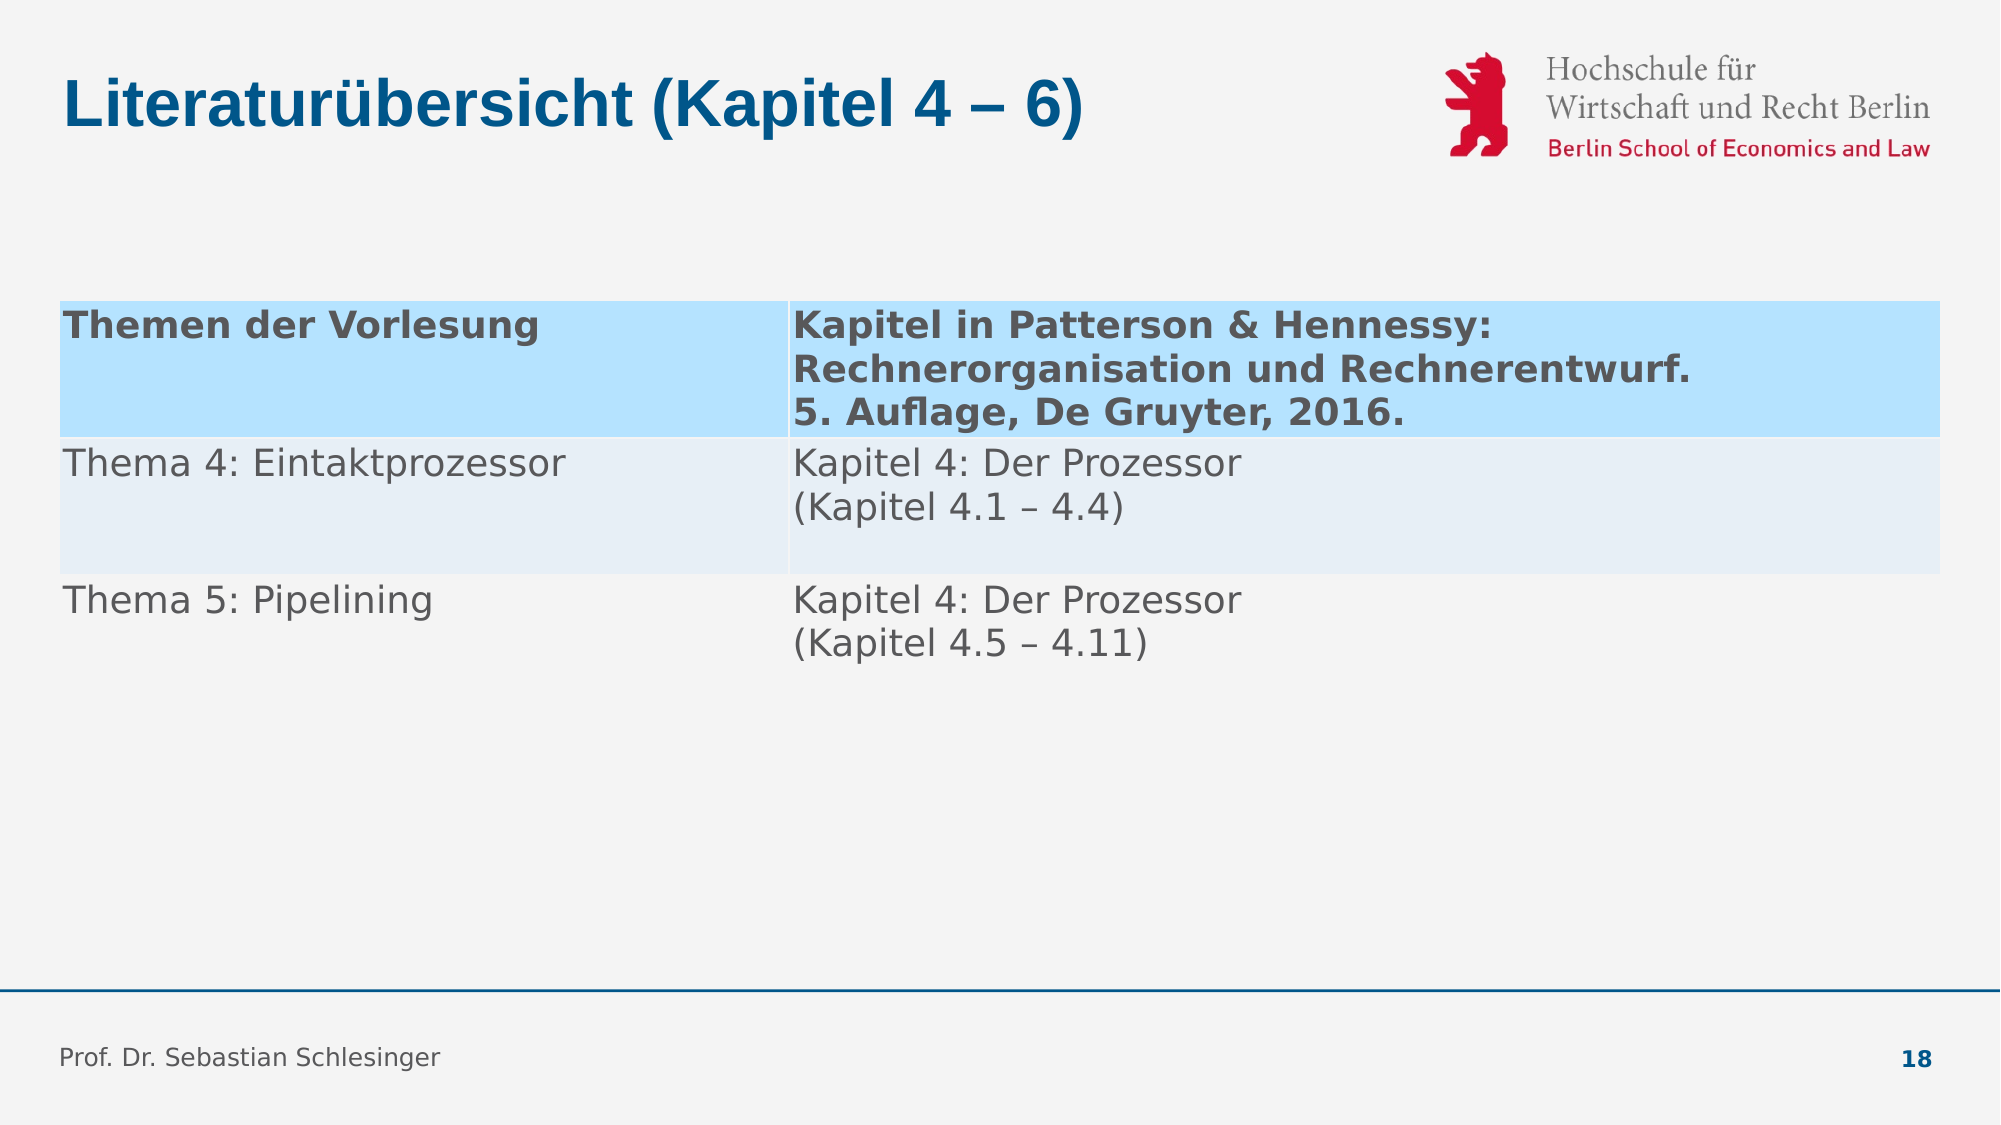

# Literaturübersicht (Kapitel 4 – 6)
| Themen der Vorlesung | Kapitel in Patterson & Hennessy: Rechnerorganisation und Rechnerentwurf. 5. Auflage, De Gruyter, 2016. |
| --- | --- |
| Thema 4: Eintaktprozessor | Kapitel 4: Der Prozessor (Kapitel 4.1 – 4.4) |
| Thema 5: Pipelining | Kapitel 4: Der Prozessor (Kapitel 4.5 – 4.11) |
Prof. Dr. Sebastian Schlesinger
18